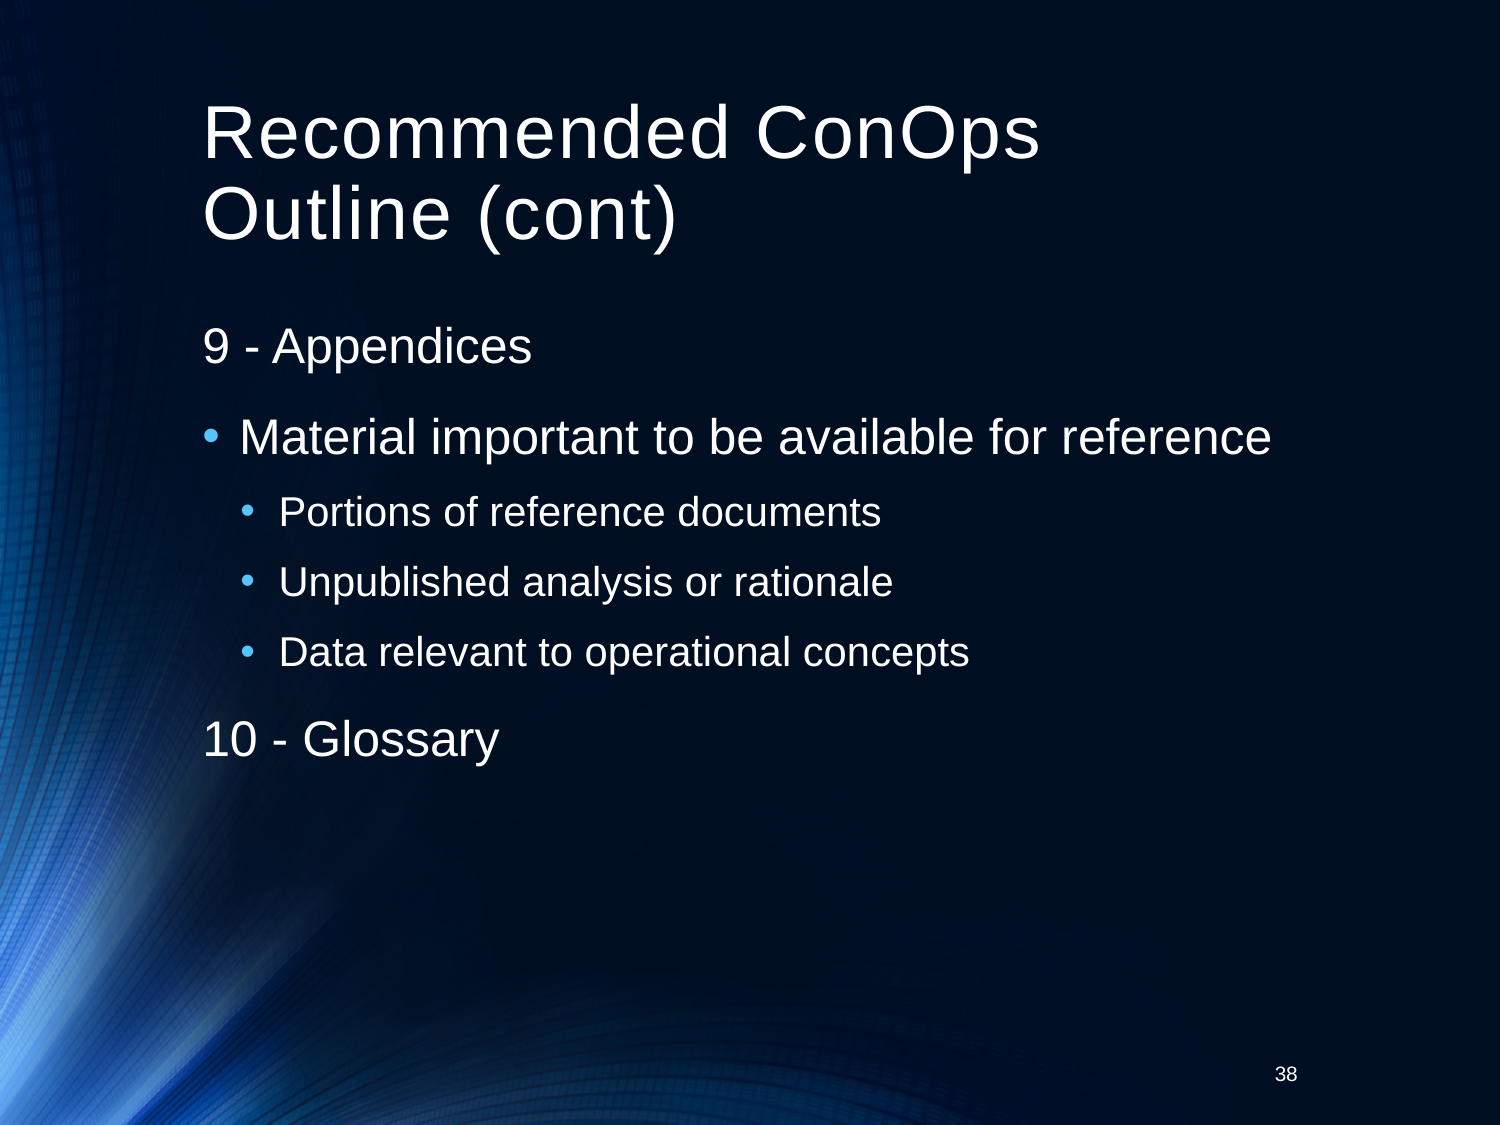

# Recommended ConOps Outline (cont)
9 - Appendices
Material important to be available for reference
Portions of reference documents
Unpublished analysis or rationale
Data relevant to operational concepts
10 - Glossary

38